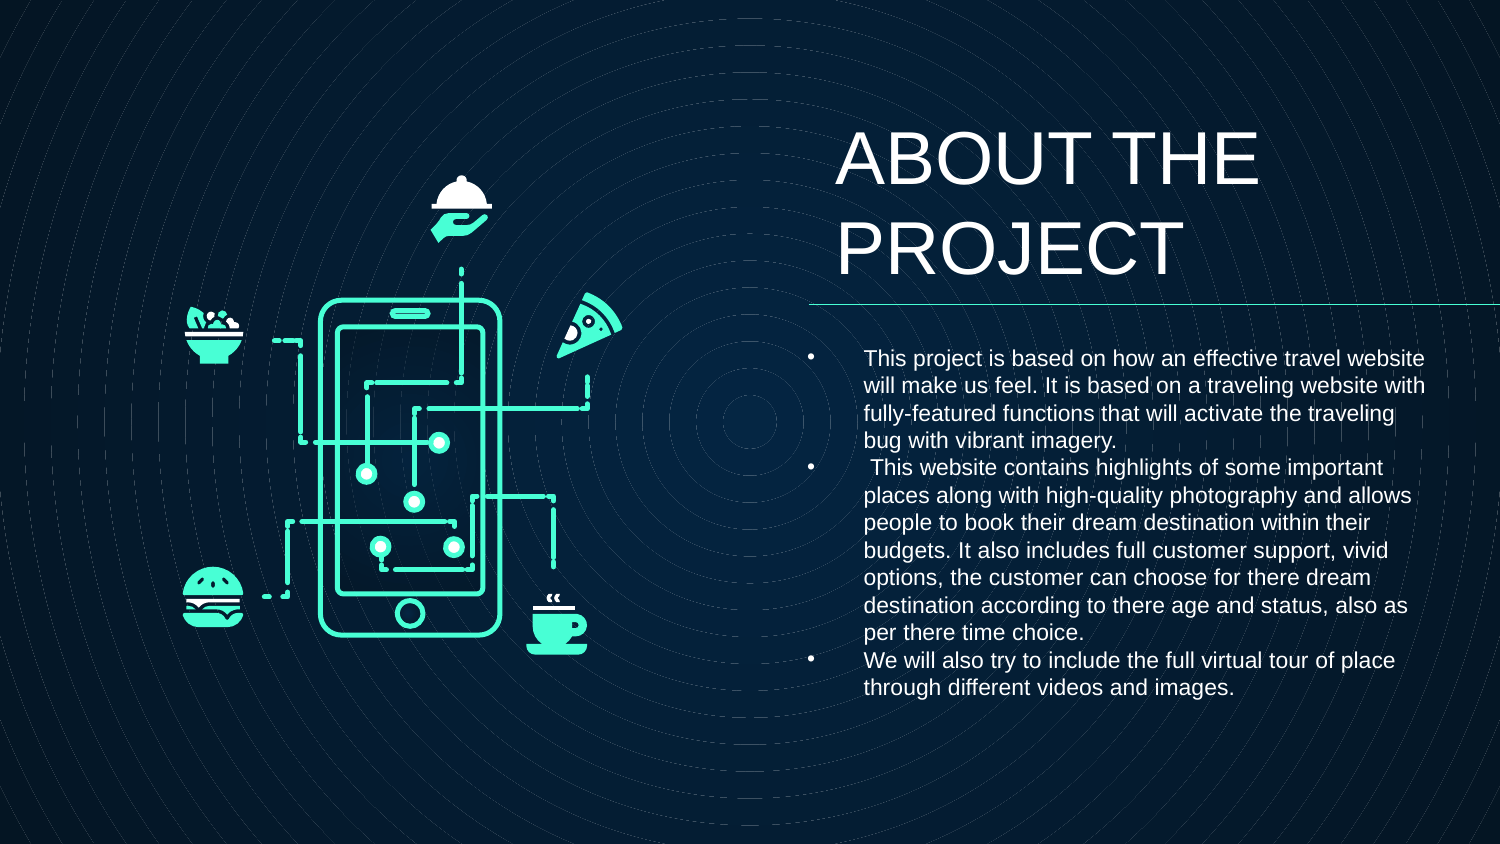

# ABOUT THE PROJECT

This project is based on how an effective travel website will make us feel. It is based on a traveling website with fully-featured functions that will activate the traveling bug with vibrant imagery.
 This website contains highlights of some important places along with high-quality photography and allows people to book their dream destination within their budgets. It also includes full customer support, vivid options, the customer can choose for there dream destination according to there age and status, also as per there time choice.
We will also try to include the full virtual tour of place through different videos and images.